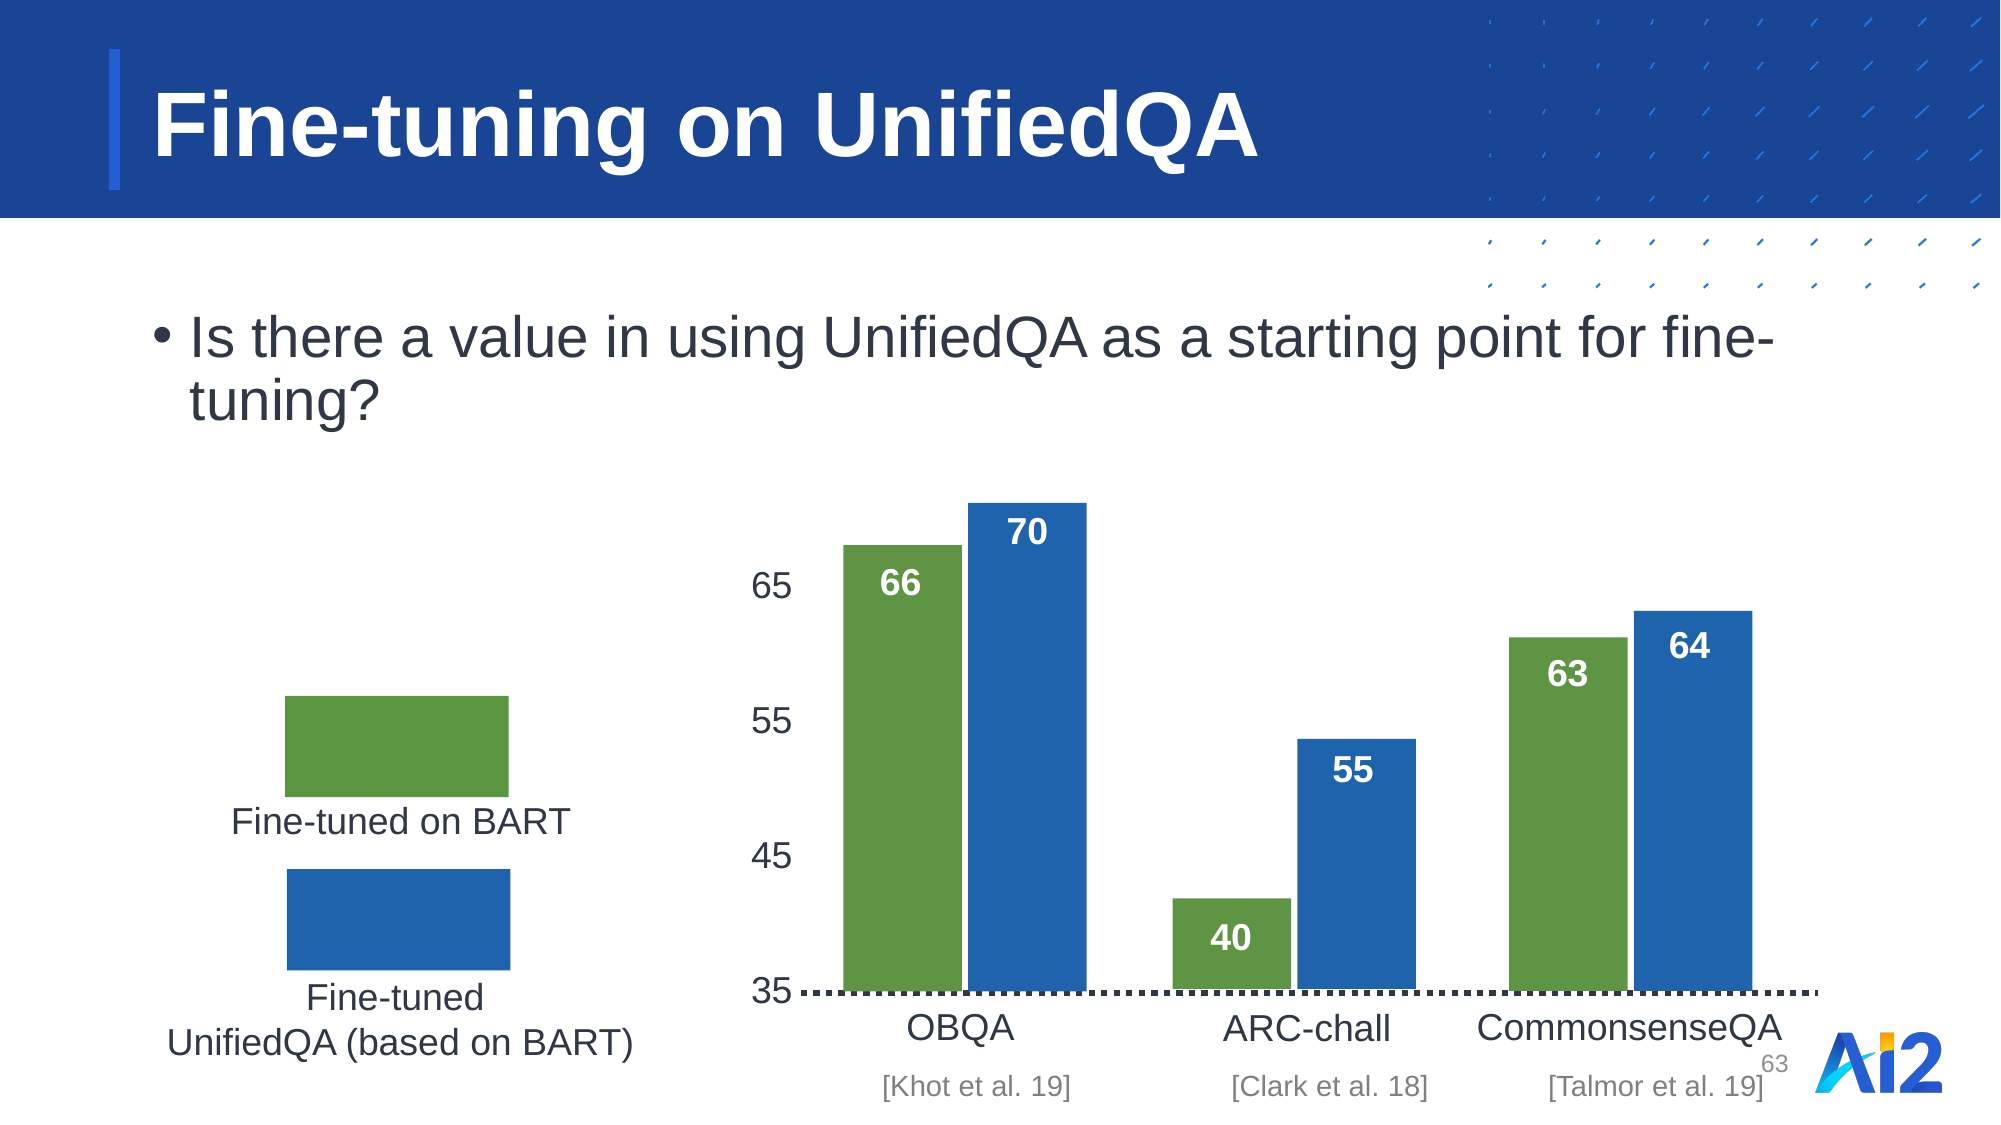

# Fine-tuning on UnifiedQA
Is there a value in using UnifiedQA as a starting point for fine-tuning?

65

55

45

35
70

66

64

63

55

Fine-tuned on BART

40
Fine-tuned
UnifiedQA (based on BART)
OBQA
CommonsenseQA
ARC-chall
63
[Khot et al. 19]	      [Clark et al. 18] 	        [Talmor et al. 19]